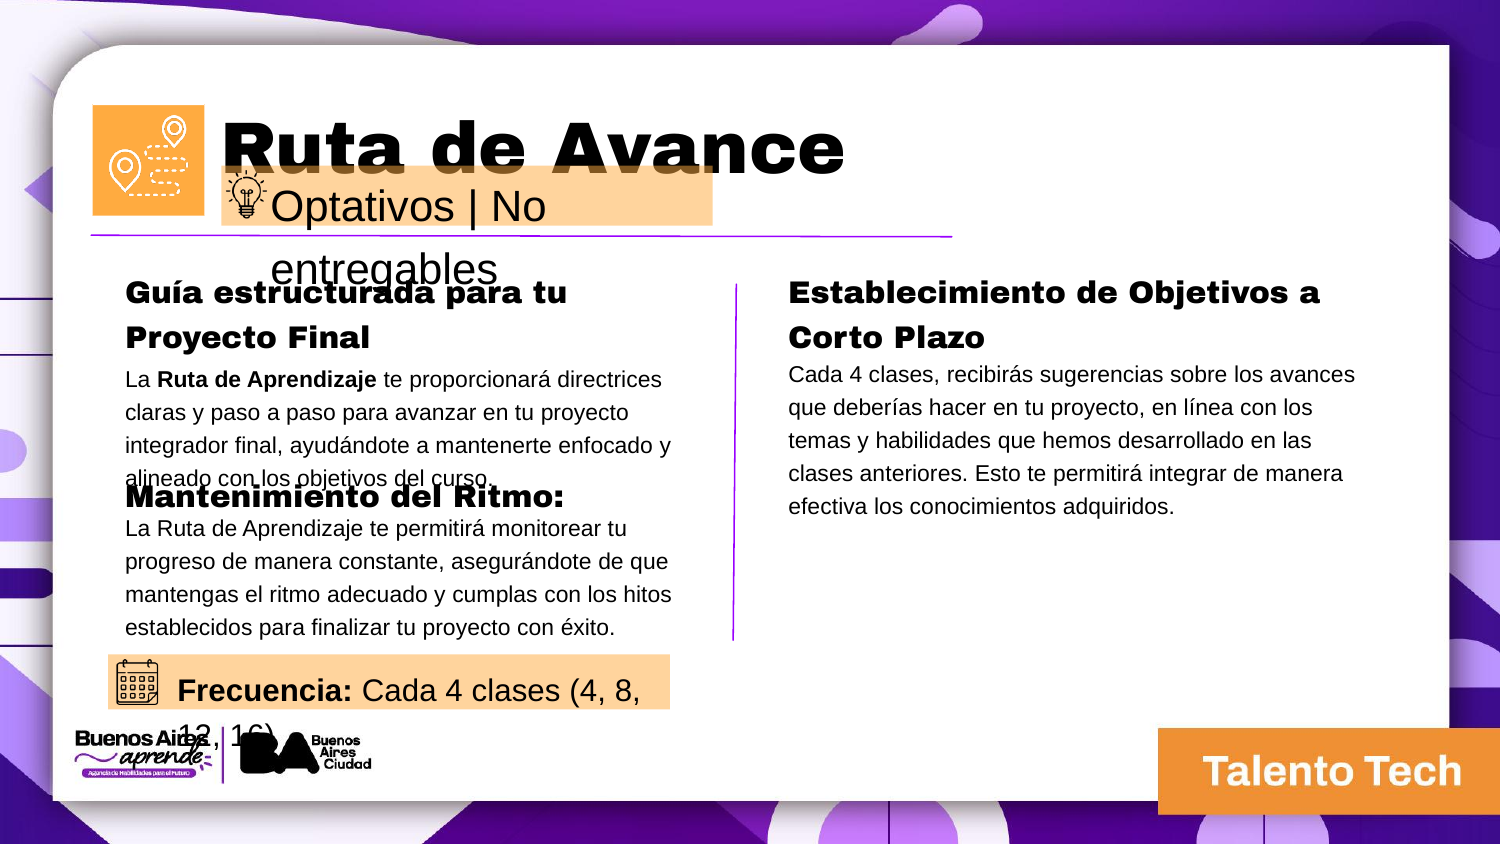

Ruta de Avance

Optativos | No entregables

Guía estructurada para tu Proyecto Final
Establecimiento de Objetivos a Corto Plazo
Cada 4 clases, recibirás sugerencias sobre los avances que deberías hacer en tu proyecto, en línea con los temas y habilidades que hemos desarrollado en las clases anteriores. Esto te permitirá integrar de manera efectiva los conocimientos adquiridos.
La Ruta de Aprendizaje te proporcionará directrices claras y paso a paso para avanzar en tu proyecto integrador final, ayudándote a mantenerte enfocado y alineado con los objetivos del curso.
Mantenimiento del Ritmo:
La Ruta de Aprendizaje te permitirá monitorear tu progreso de manera constante, asegurándote de que mantengas el ritmo adecuado y cumplas con los hitos establecidos para finalizar tu proyecto con éxito.

Frecuencia: Cada 4 clases (4, 8, 12, 16)